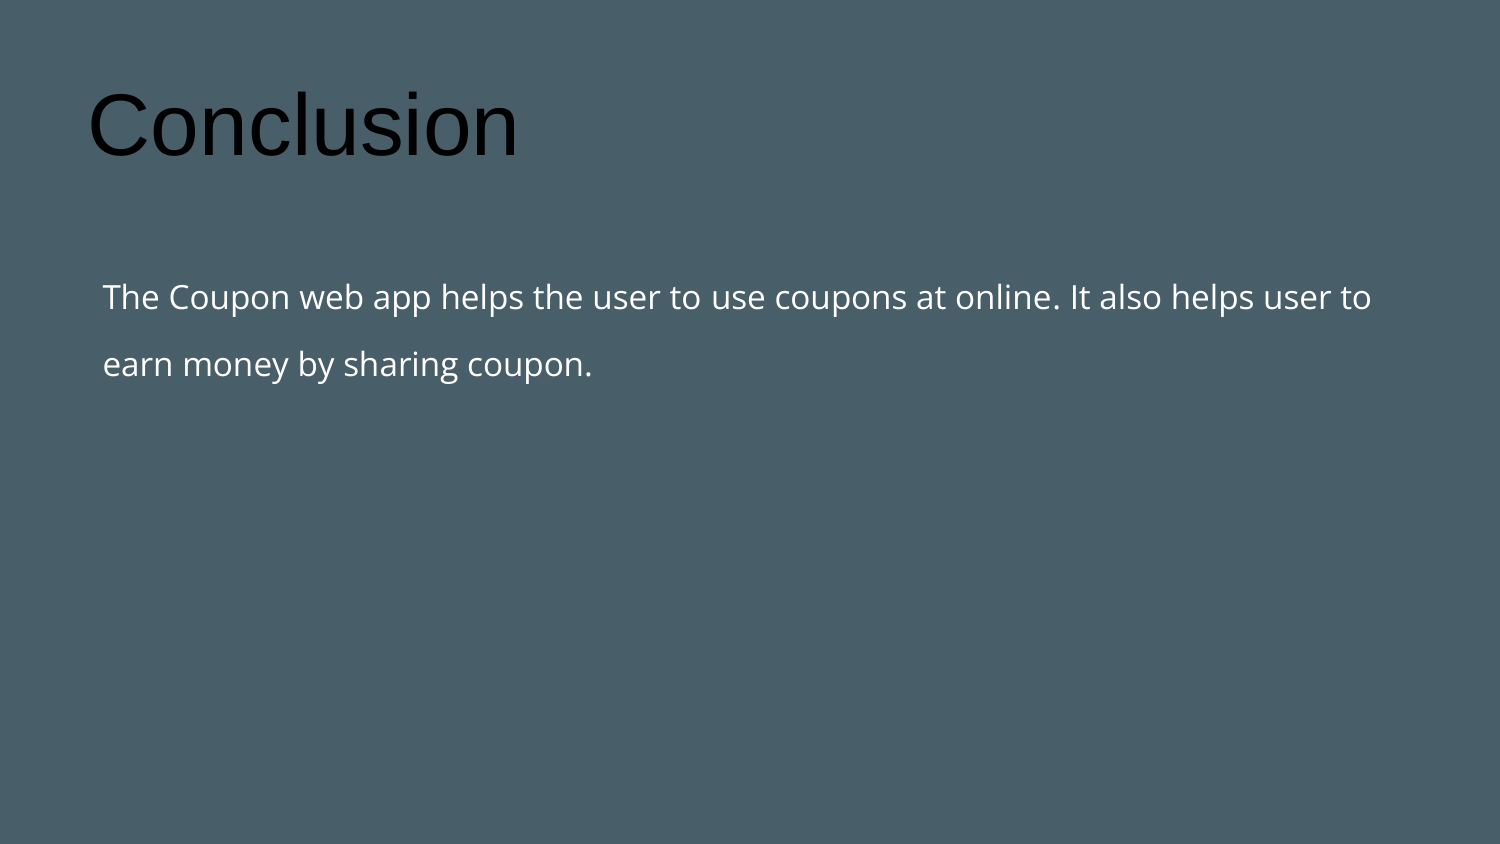

# Conclusion

          The Coupon web app helps the user to use coupons at online. It also helps user to
          earn money by sharing coupon.